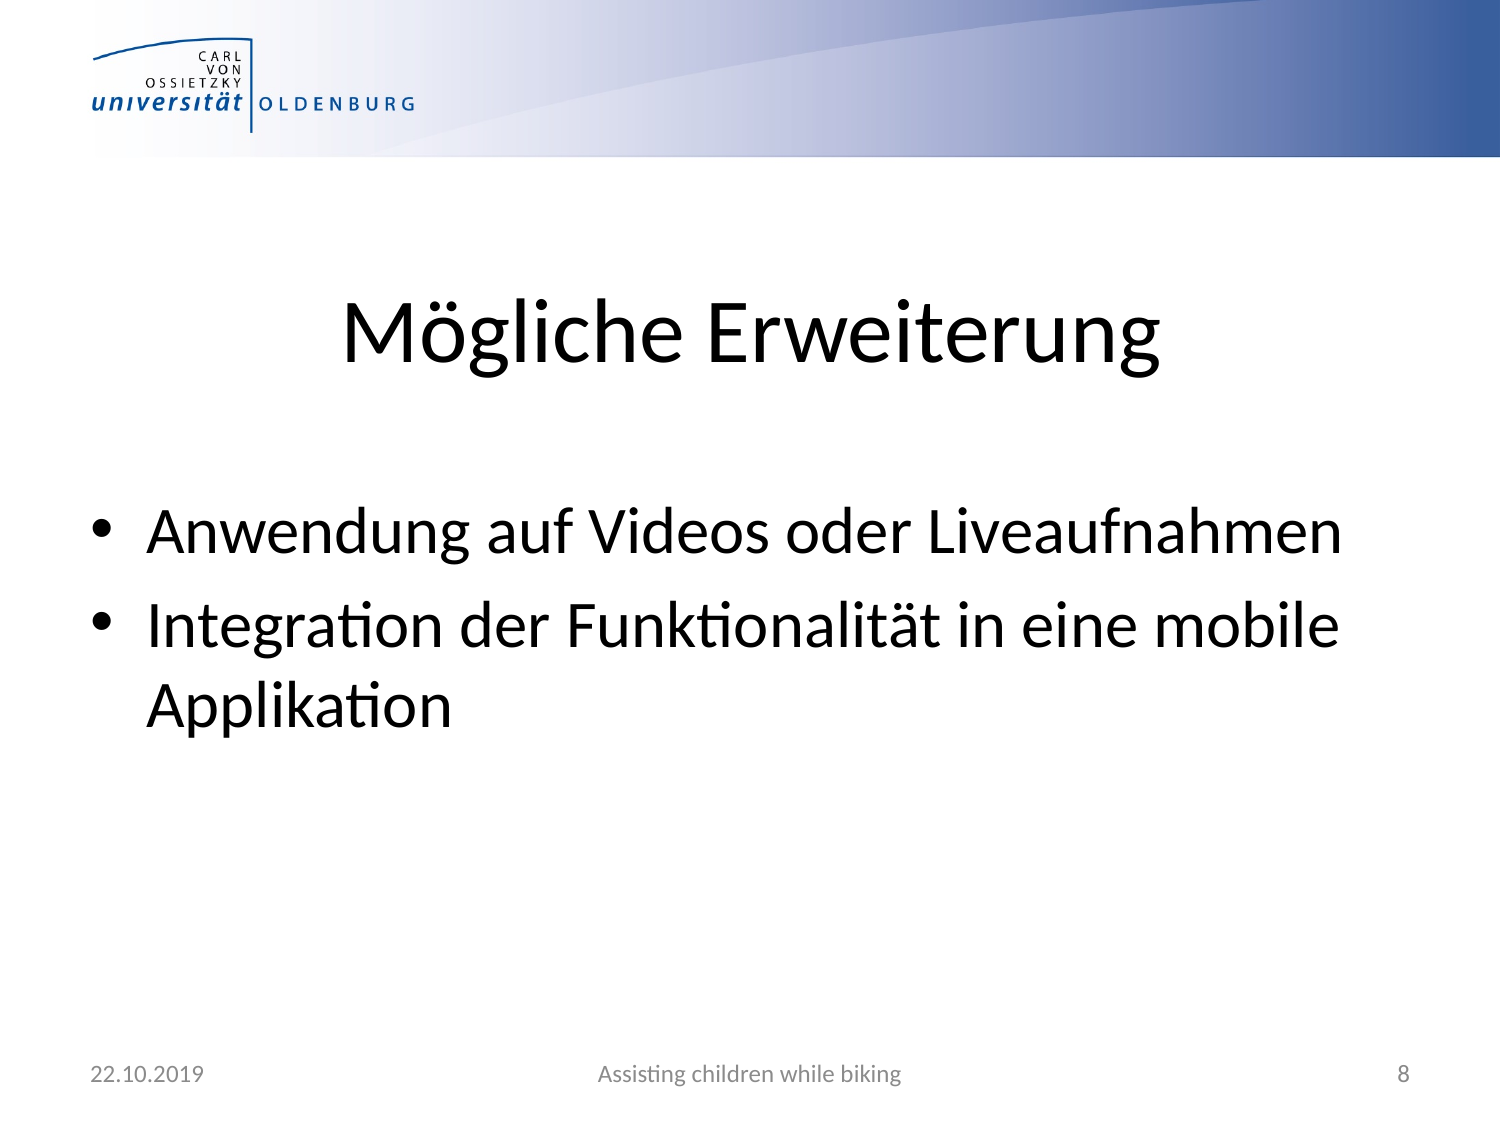

# Mögliche Erweiterung
Anwendung auf Videos oder Liveaufnahmen
Integration der Funktionalität in eine mobile Applikation
22.10.2019
Assisting children while biking
8